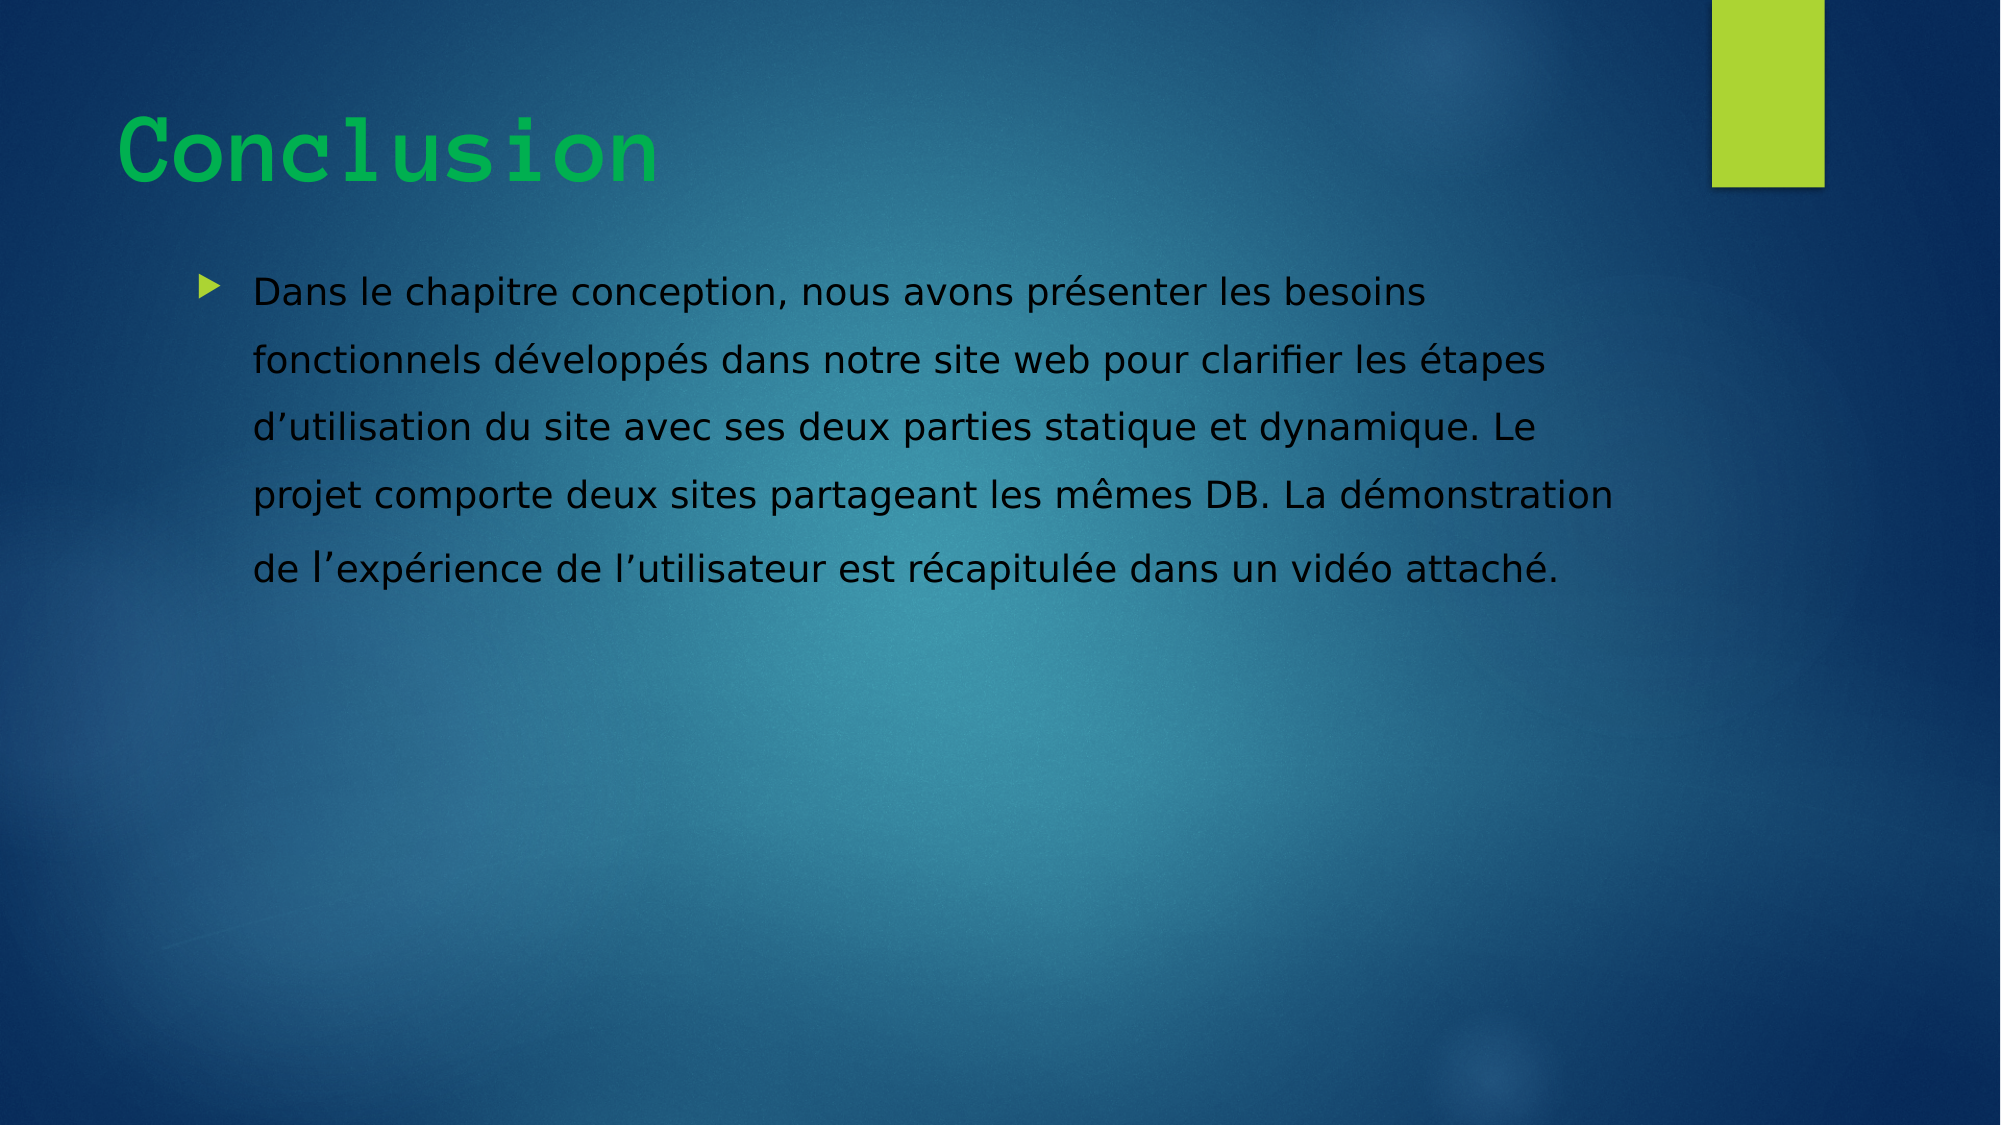

# Conclusion
Dans le chapitre conception, nous avons présenter les besoins fonctionnels développés dans notre site web pour clarifier les étapes d’utilisation du site avec ses deux parties statique et dynamique. Le projet comporte deux sites partageant les mêmes DB. La démonstration de l’expérience de l’utilisateur est récapitulée dans un vidéo attaché.